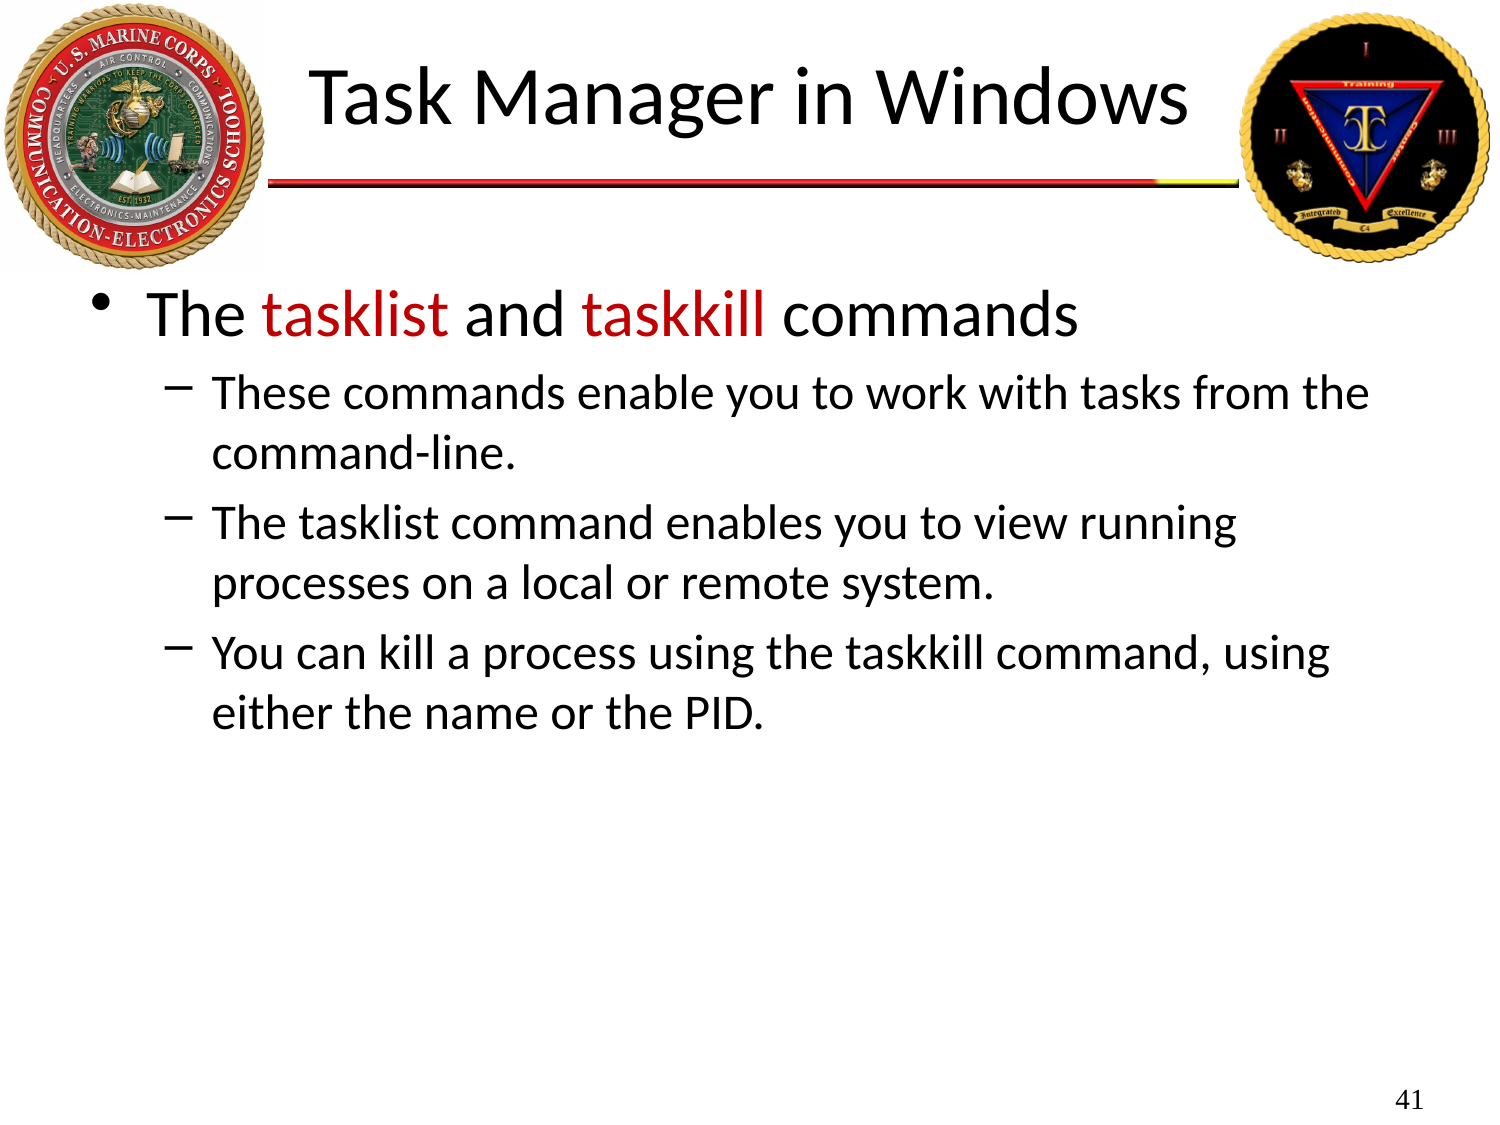

# Task Manager in Windows
The tasklist and taskkill commands
These commands enable you to work with tasks from the command-line.
The tasklist command enables you to view running processes on a local or remote system.
You can kill a process using the taskkill command, using either the name or the PID.